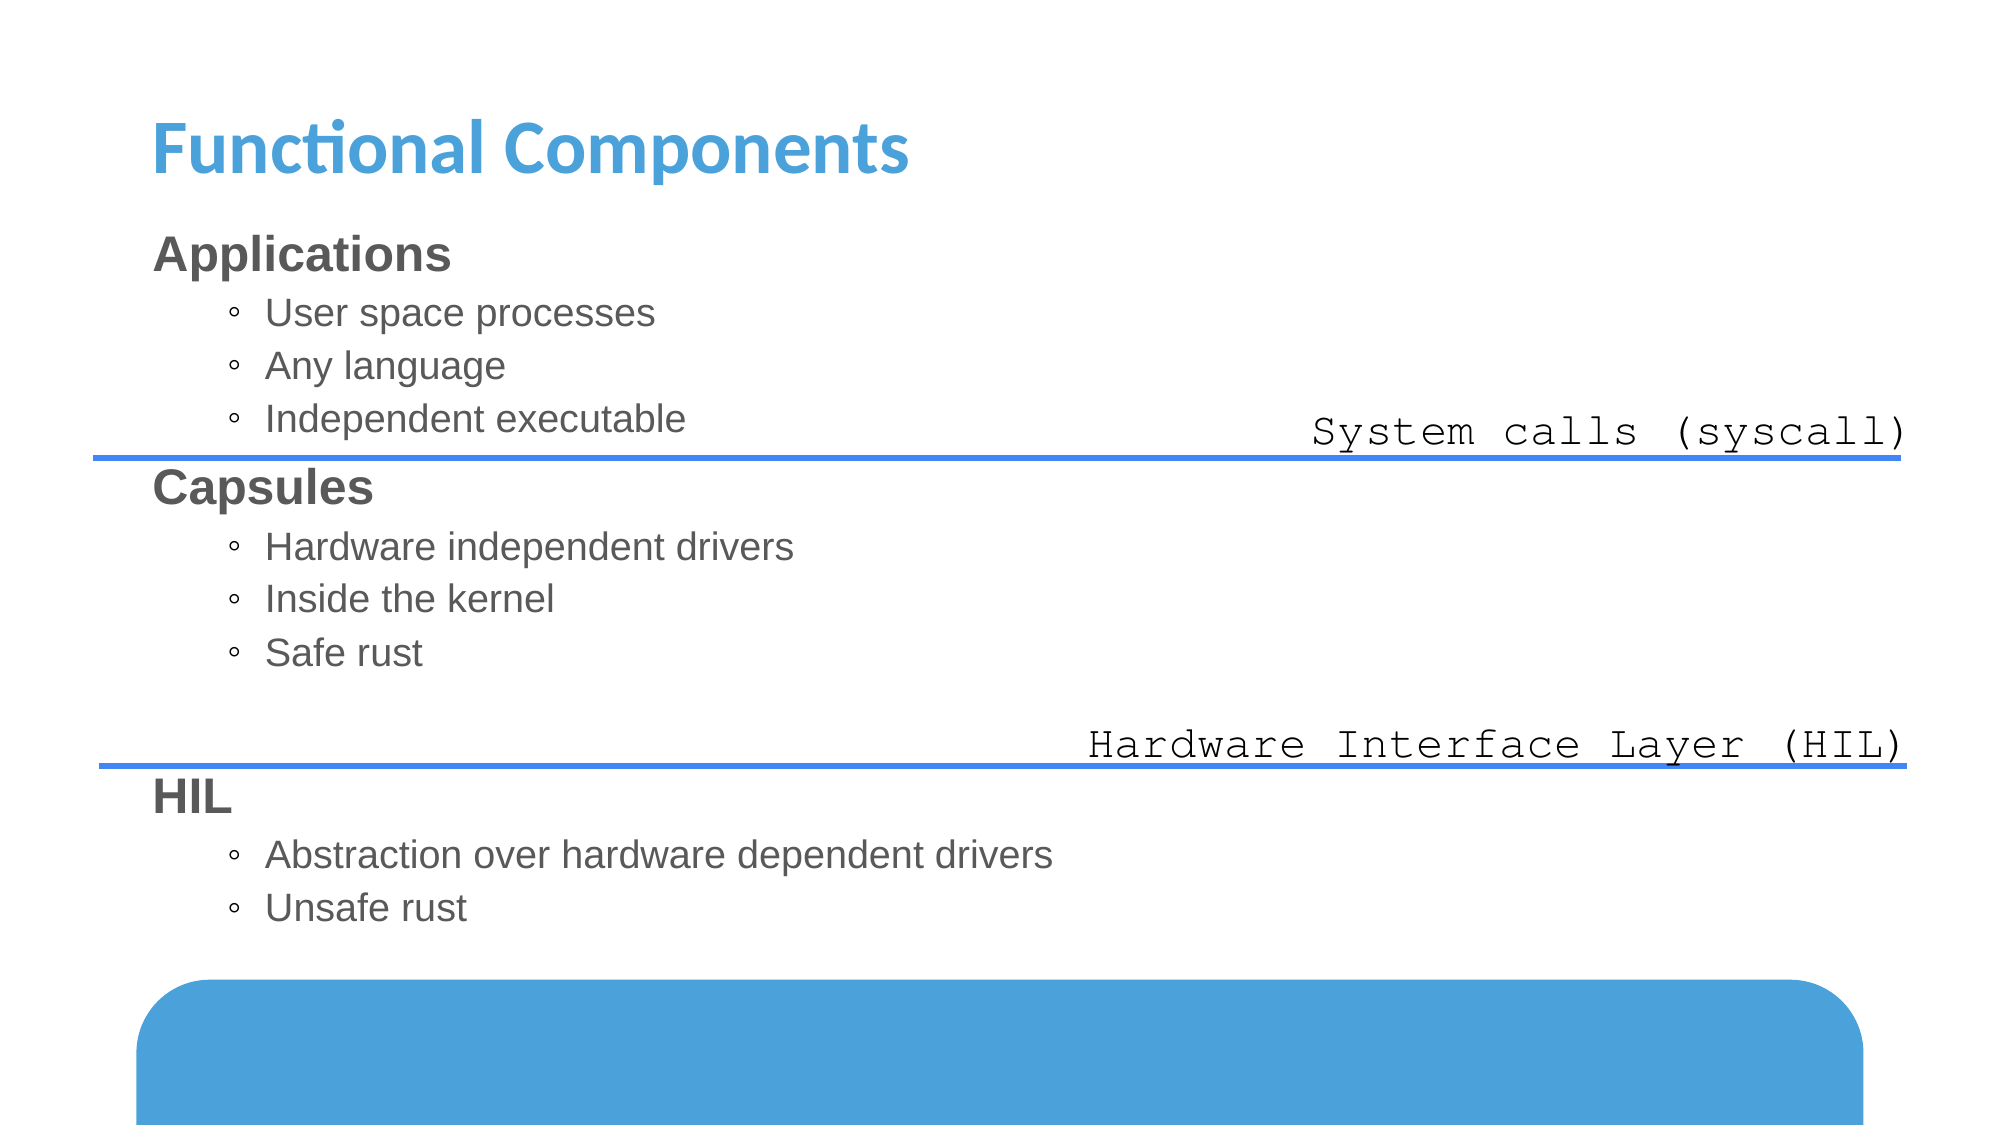

# Functional Components
Applications
User space processes
Any language
Independent executable
Capsules
Hardware independent drivers
Inside the kernel
Safe rust

HIL
Abstraction over hardware dependent drivers
Unsafe rust
System calls (syscall)
Hardware Interface Layer (HIL)